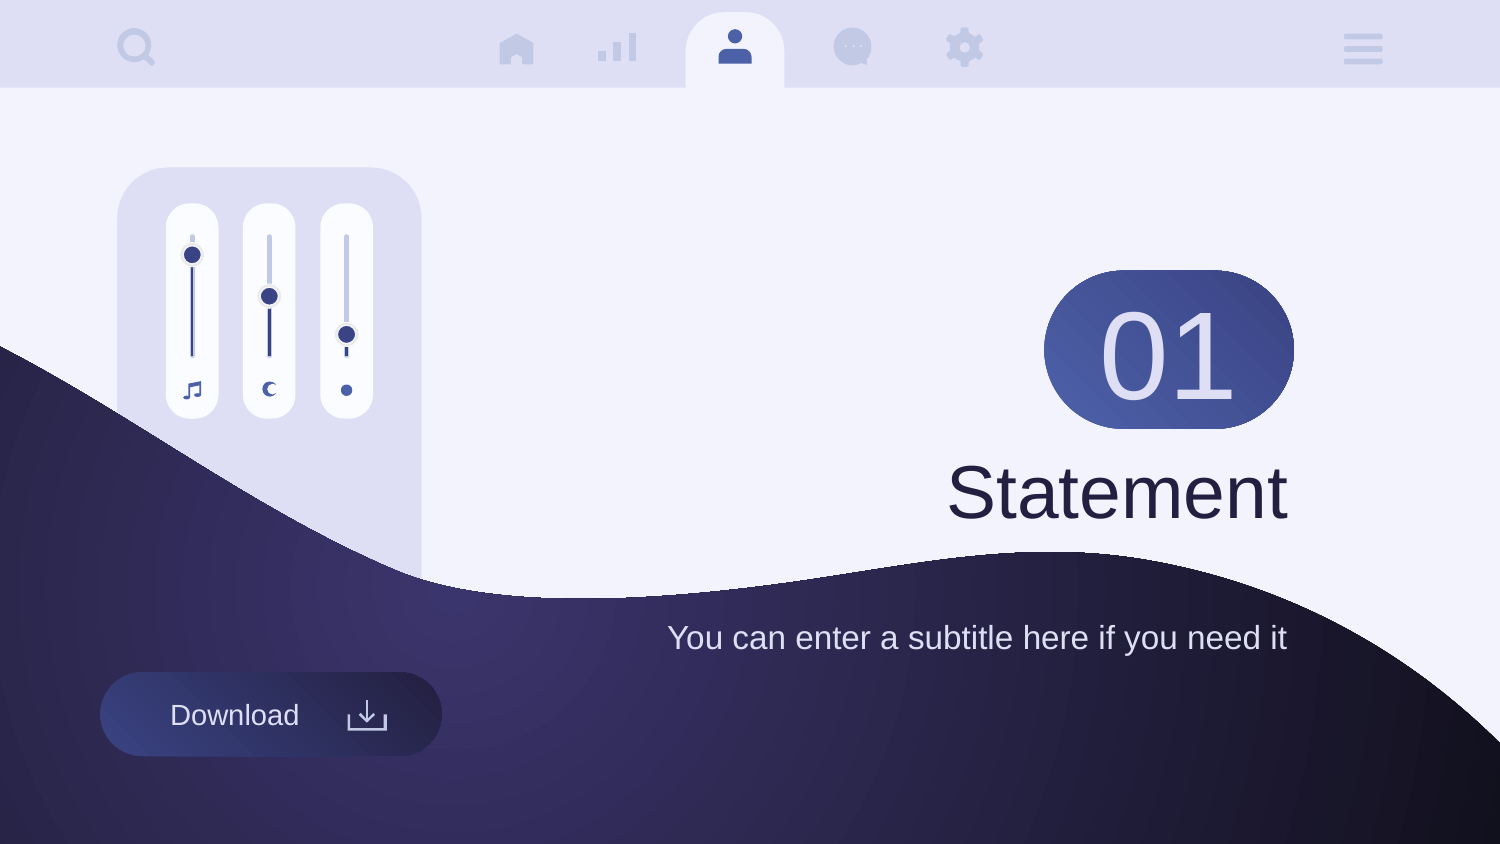

01

# Statement
You can enter a subtitle here if you need it

Download